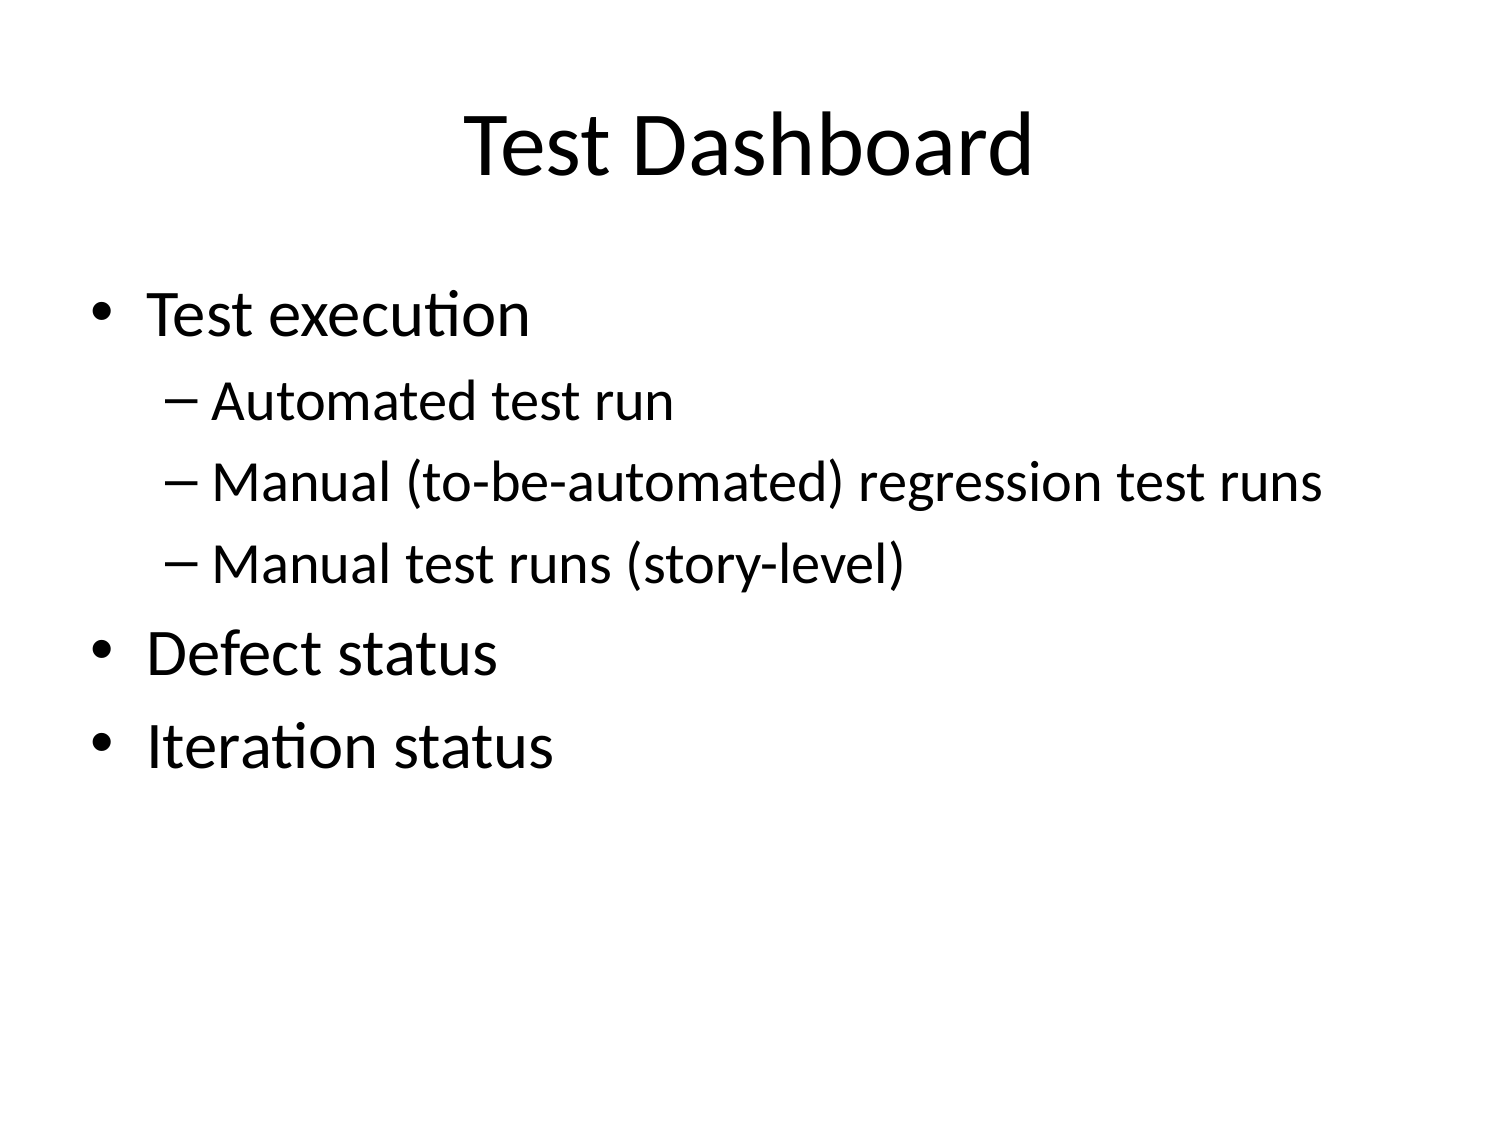

# Test Dashboard
Test execution
Automated test run
Manual (to-be-automated) regression test runs
Manual test runs (story-level)
Defect status
Iteration status